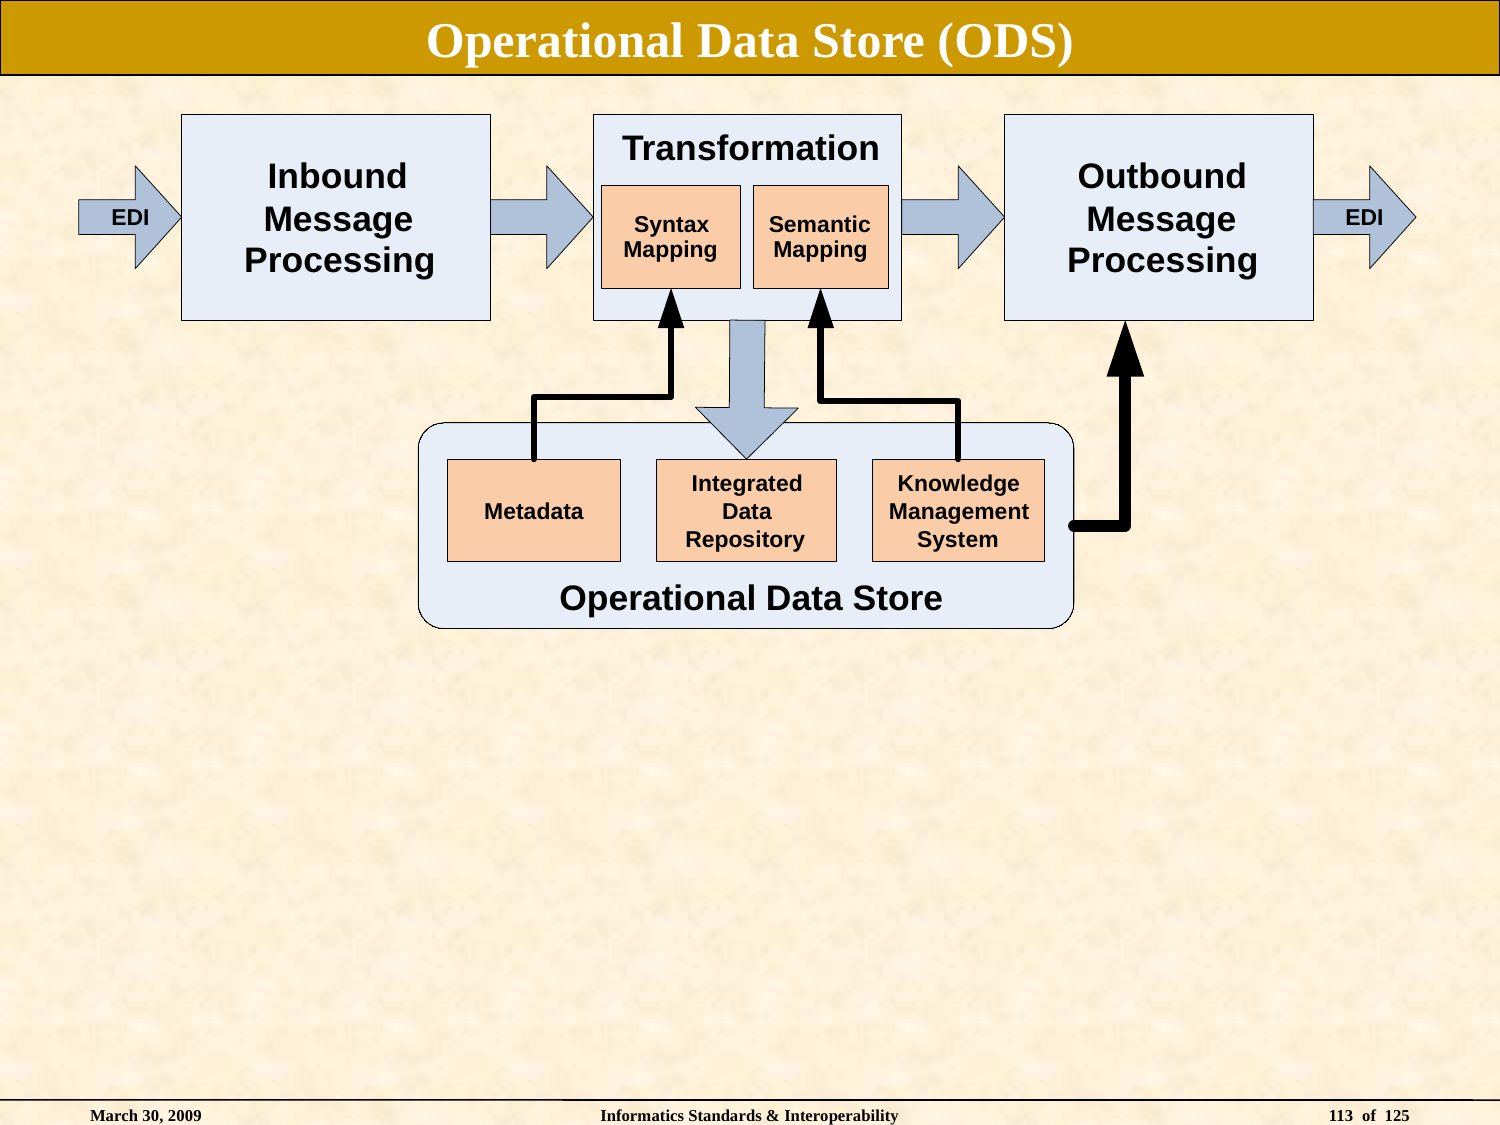

# Operational Data Store (ODS)

Transformation
Inbound
Outbound

Message
Message
EDI
EDI
Syntax
Semantic
Mapping
Mapping
Processing
Processing

Knowledge
Management
System

Metadata

Integrated
Data
Repository

Operational Data Store
March 30, 2009
Informatics Standards & Interoperability
113  of  125